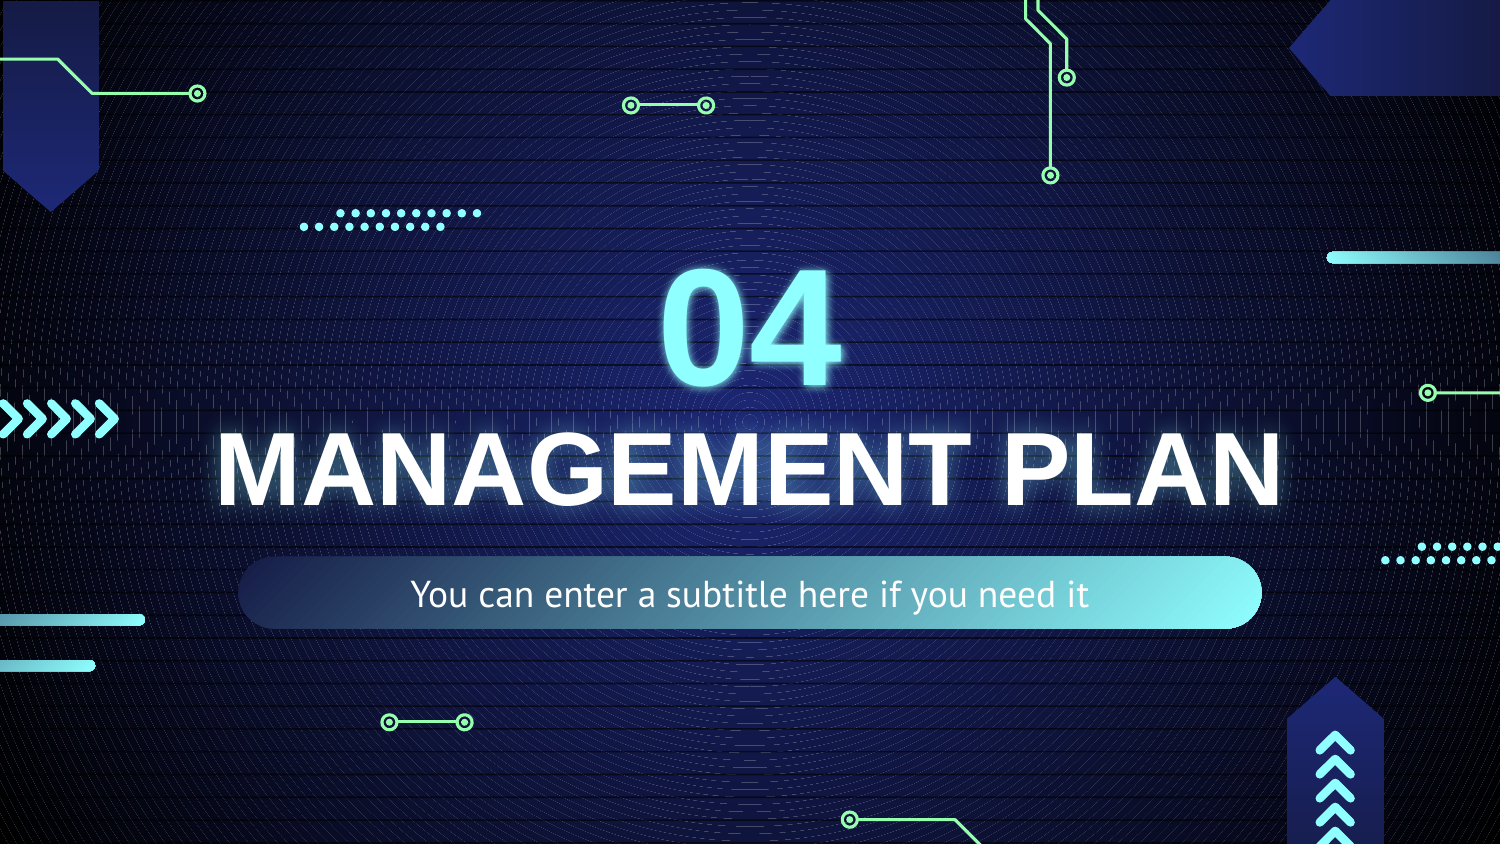

04
# MANAGEMENT PLAN

You can enter a subtitle here if you need it